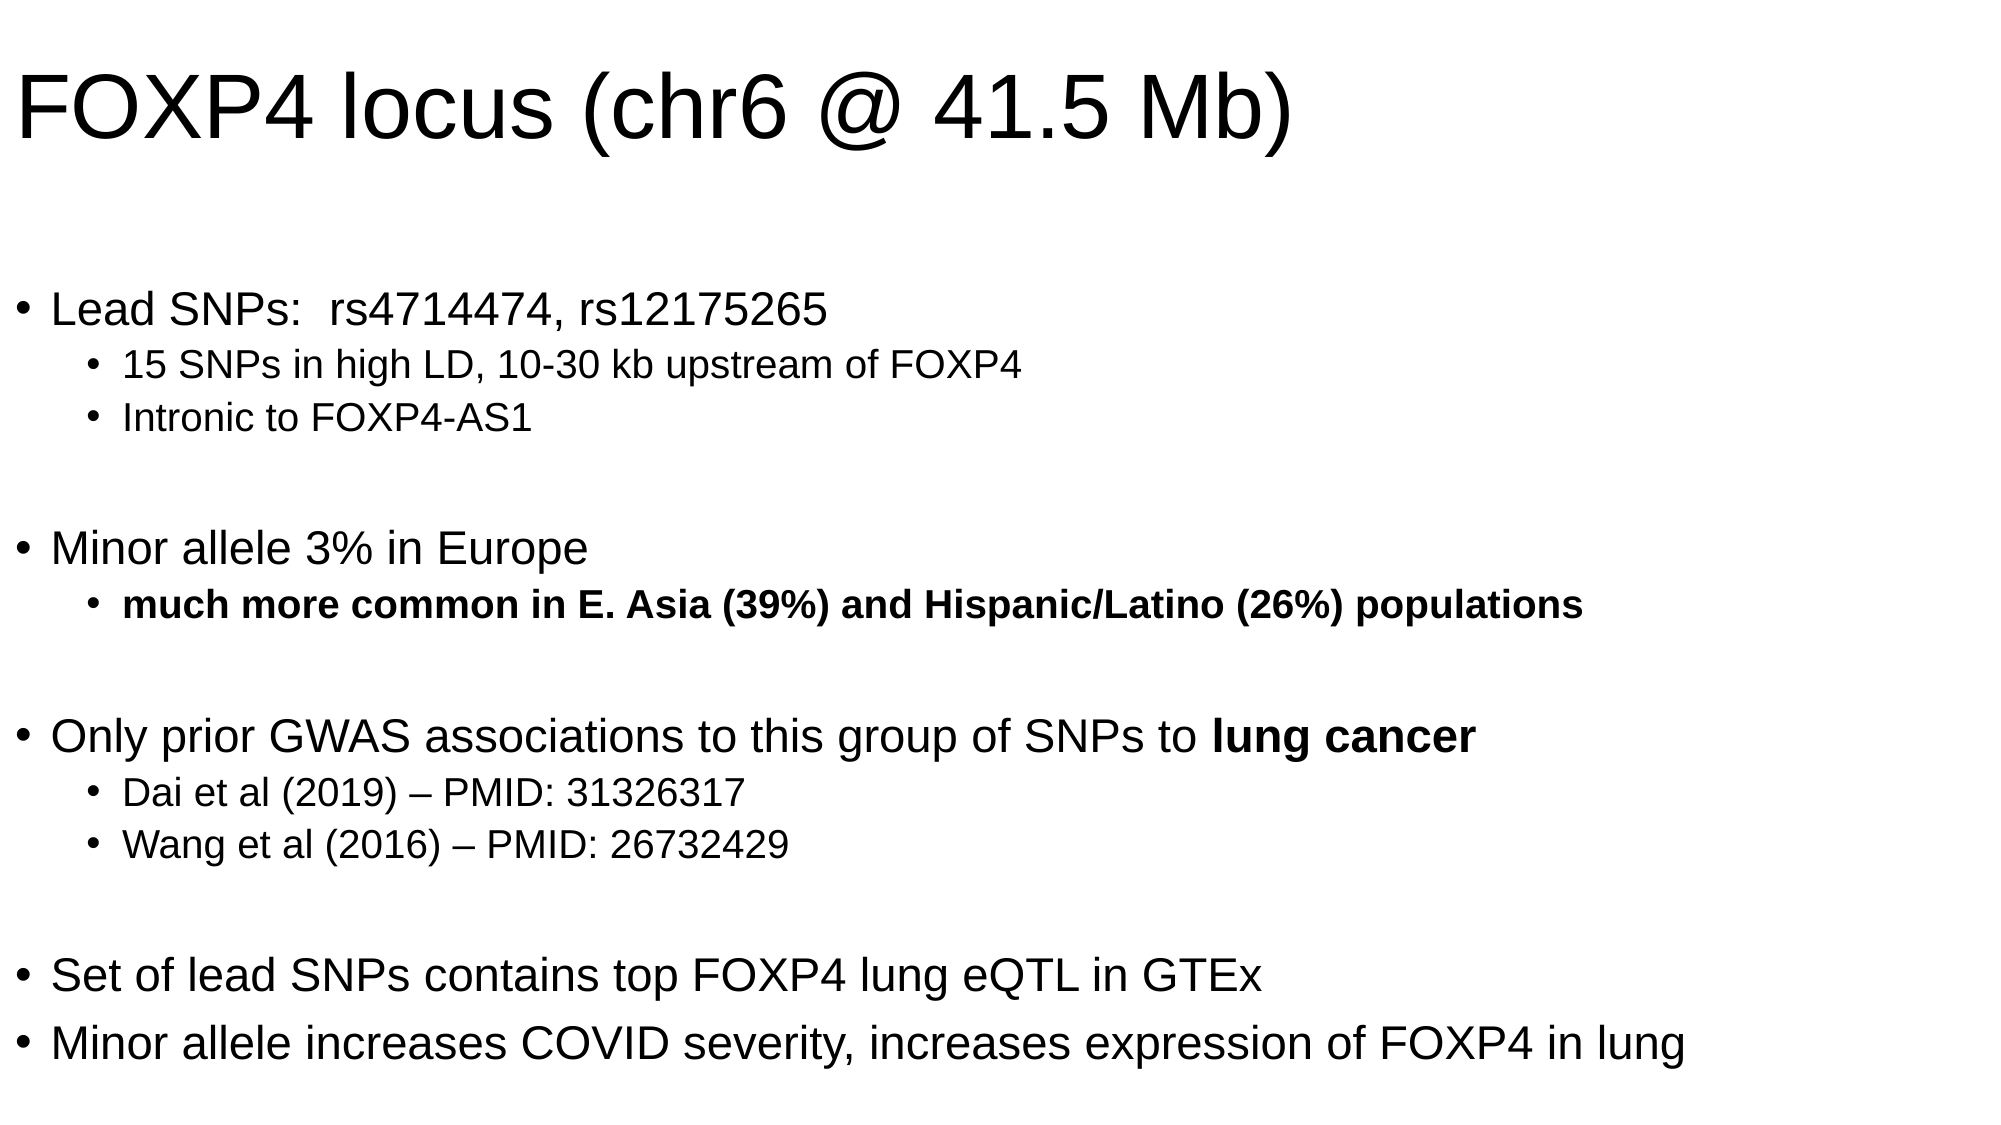

# FOXP4 locus (chr6 @ 41.5 Mb)
Lead SNPs:  rs4714474, rs12175265
15 SNPs in high LD, 10-30 kb upstream of FOXP4
Intronic to FOXP4-AS1

Minor allele 3% in Europe
much more common in E. Asia (39%) and Hispanic/Latino (26%) populations

Only prior GWAS associations to this group of SNPs to lung cancer
Dai et al (2019) – PMID: 31326317
Wang et al (2016) – PMID: 26732429

Set of lead SNPs contains top FOXP4 lung eQTL in GTEx
Minor allele increases COVID severity, increases expression of FOXP4 in lung